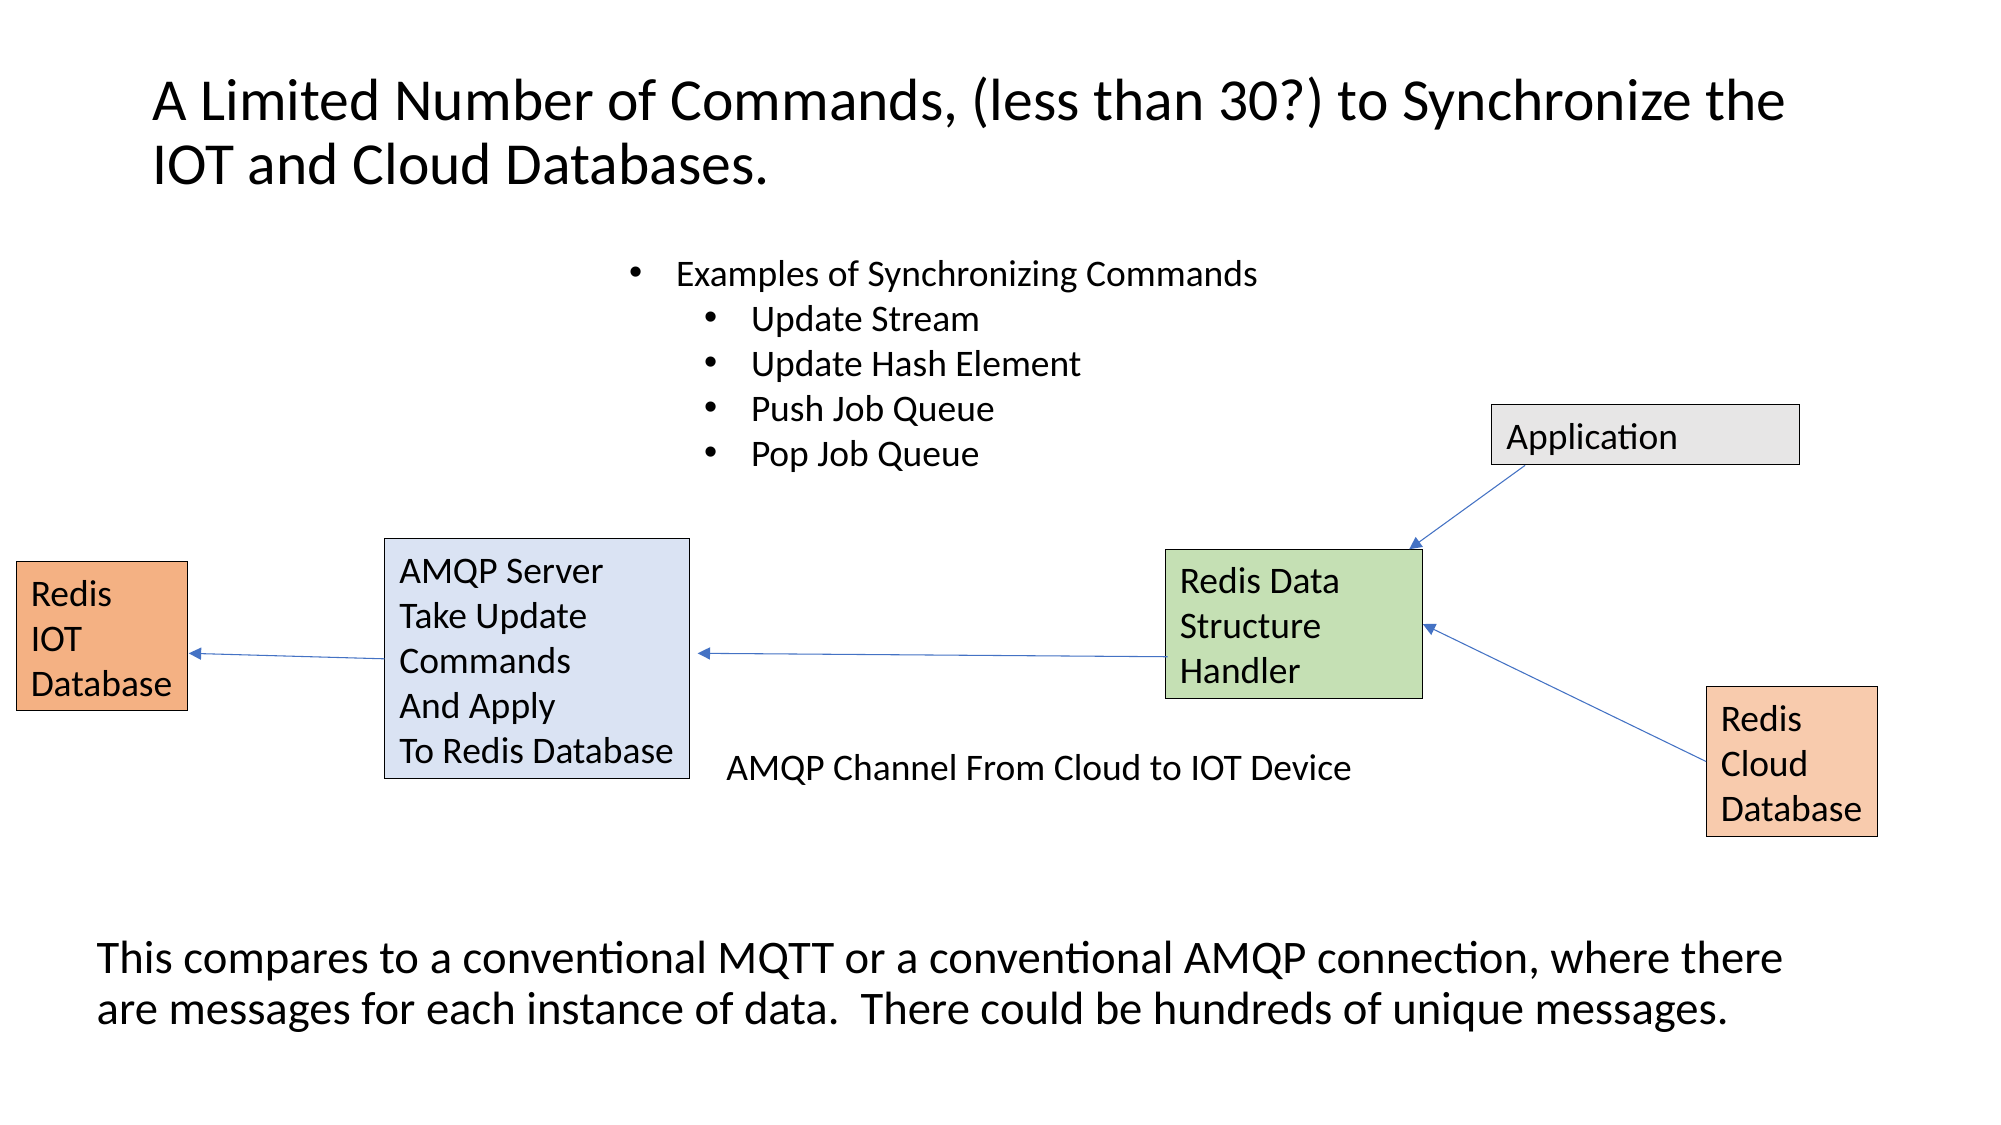

# A Limited Number of Commands, (less than 30?) to Synchronize the IOT and Cloud Databases.
Examples of Synchronizing Commands
Update Stream
Update Hash Element
Push Job Queue
Pop Job Queue

Application
AMQP Server
Take Update
Commands
And Apply
To Redis Database
Redis Data Structure Handler
Redis
IOT
Database
Redis
Cloud
Database
AMQP Channel From Cloud to IOT Device
This compares to a conventional MQTT or a conventional AMQP connection, where there are messages for each instance of data.  There could be hundreds of unique messages.